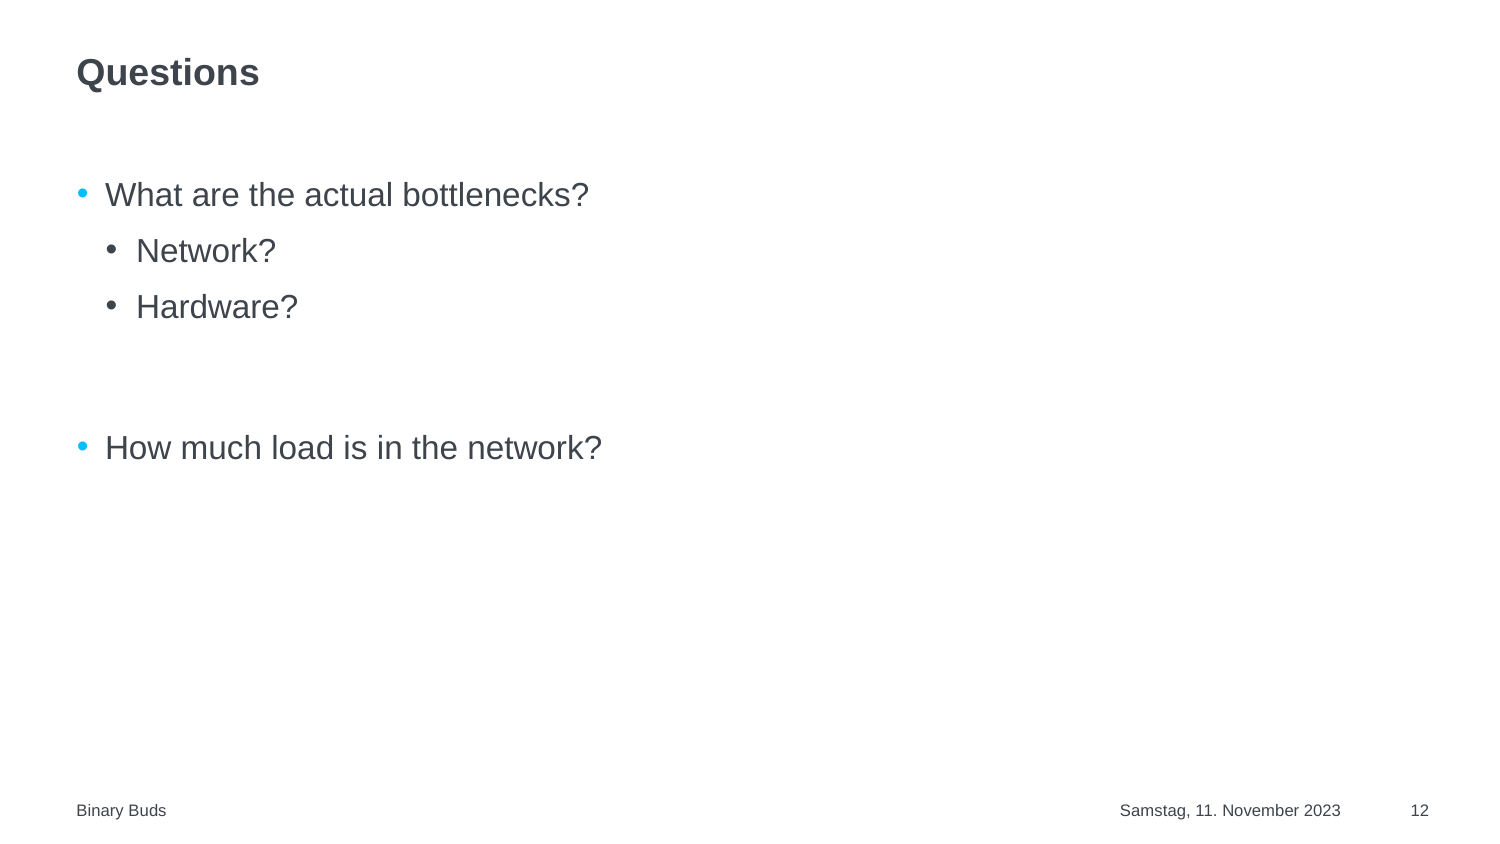

# Questions

What are the actual bottlenecks?
Network?
Hardware?

How much load is in the network?

Binary Buds
Samstag, 11. November 2023
12